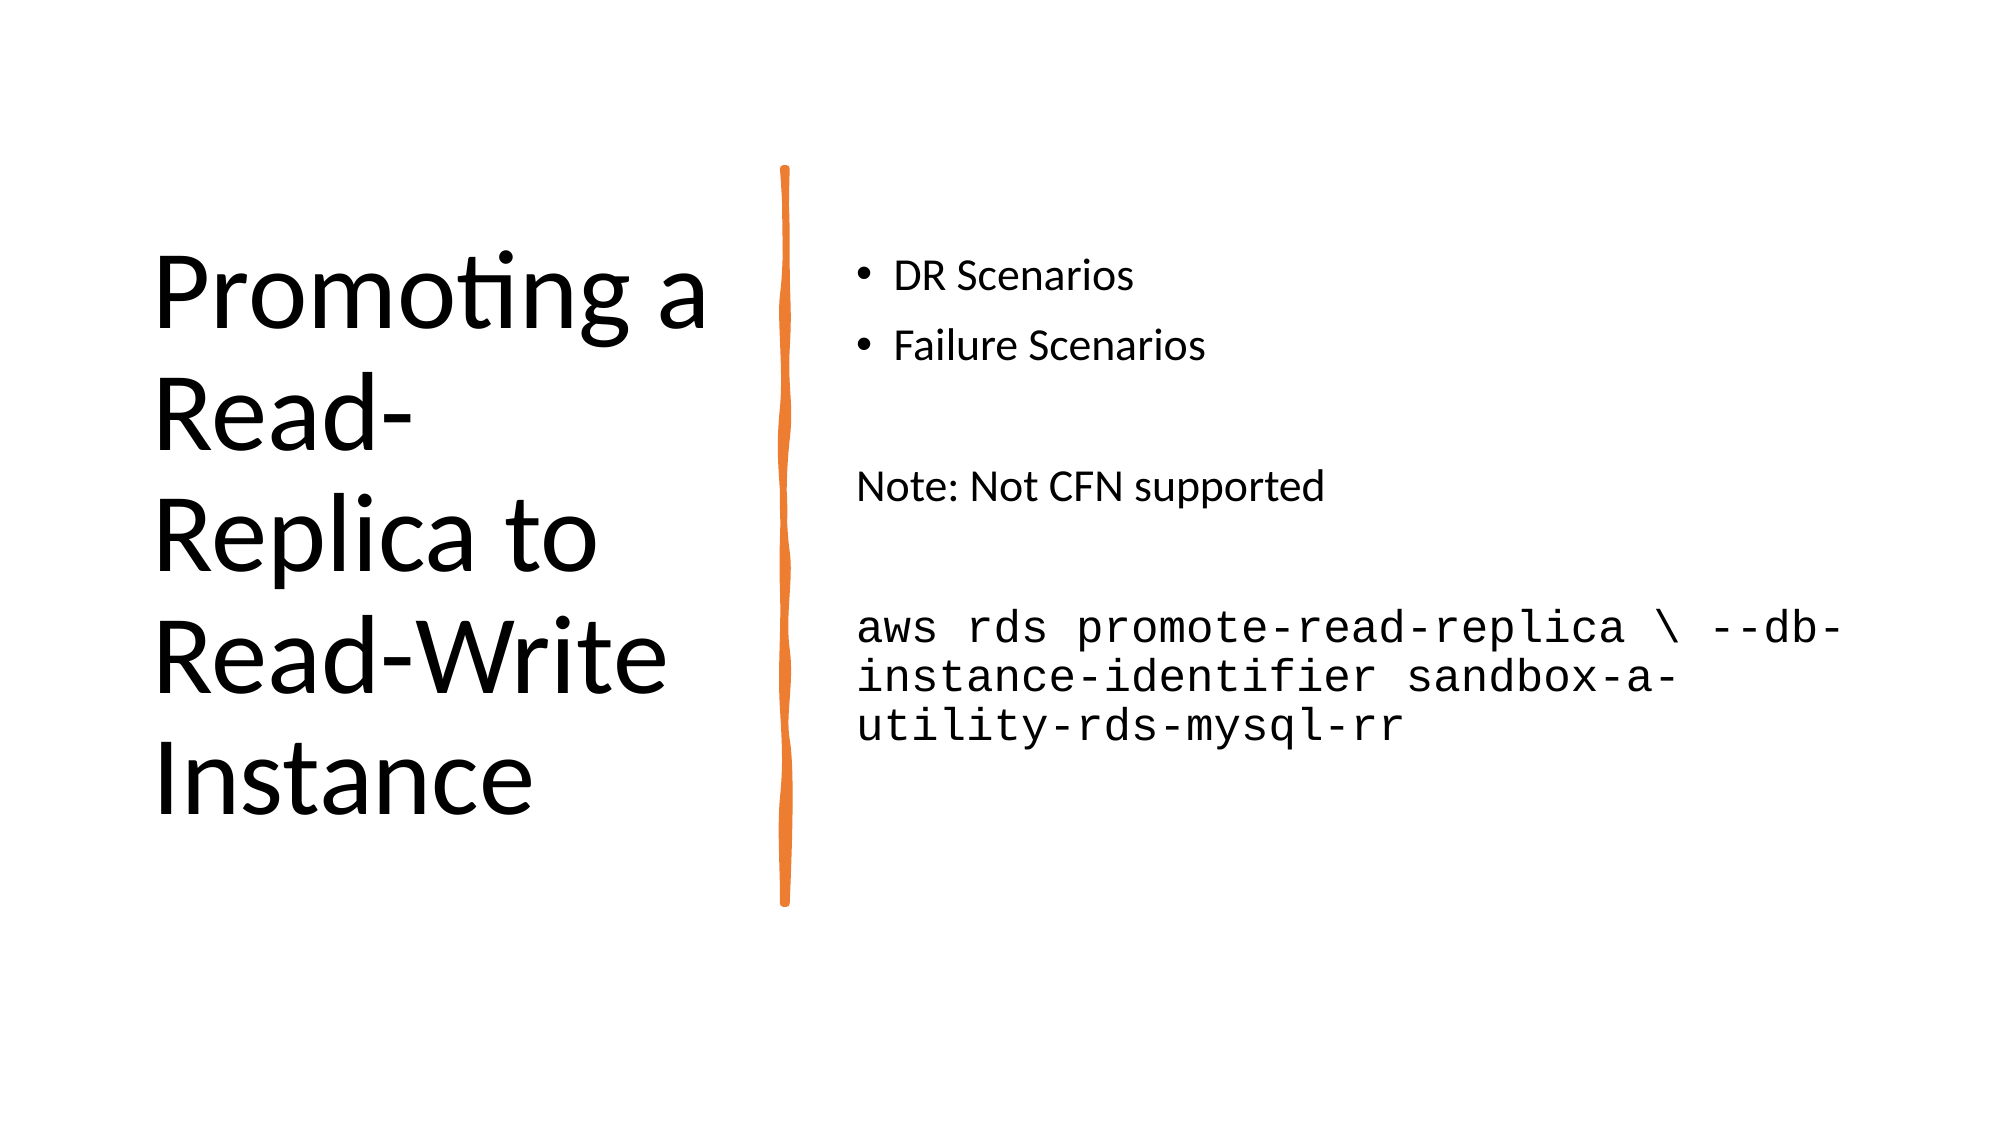

# Promoting a Read-Replica to Read-Write Instance
DR Scenarios
Failure Scenarios

Note: Not CFN supported

aws rds promote-read-replica \ --db-instance-identifier sandbox-a-utility-rds-mysql-rr